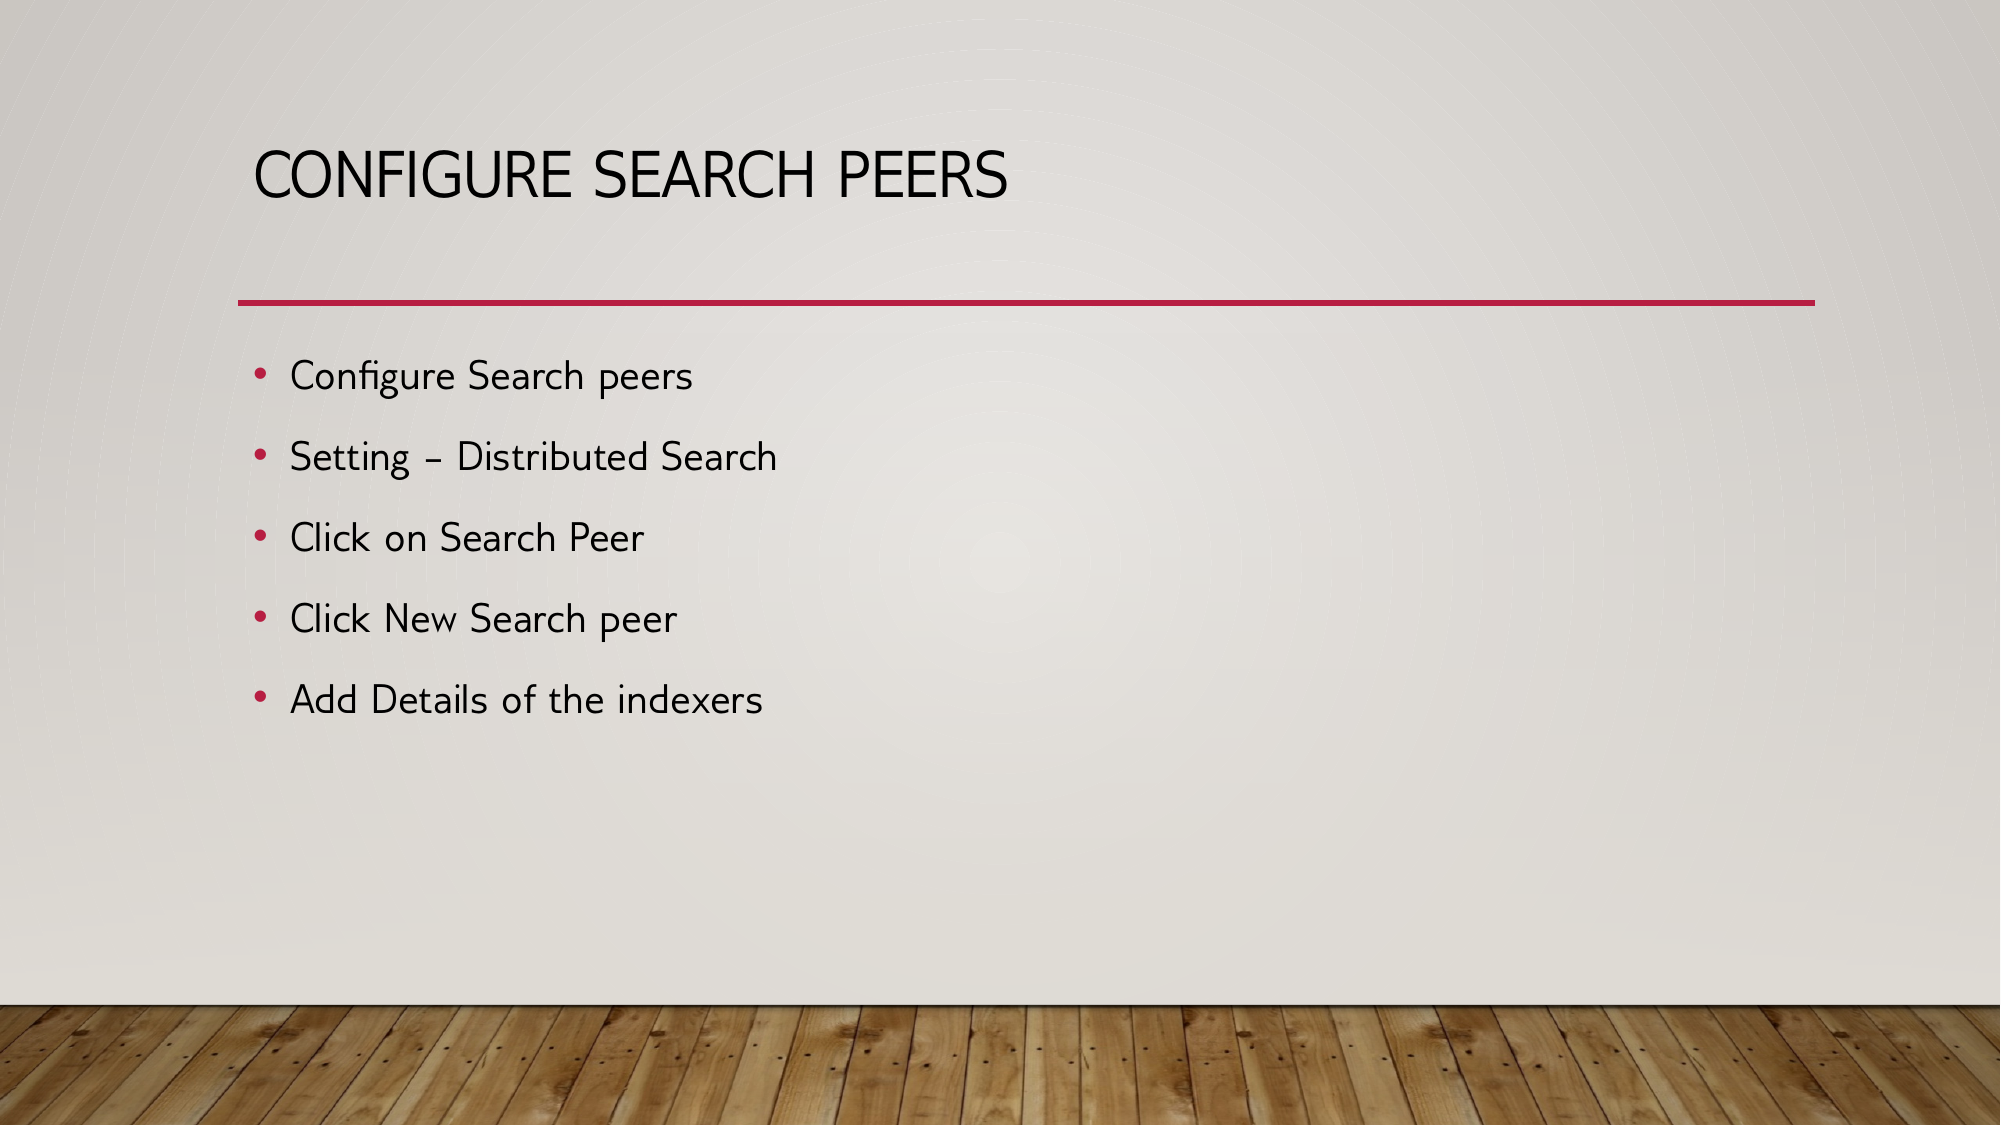

# Configure search peers
Configure Search peers
Setting – Distributed Search
Click on Search Peer
Click New Search peer
Add Details of the indexers